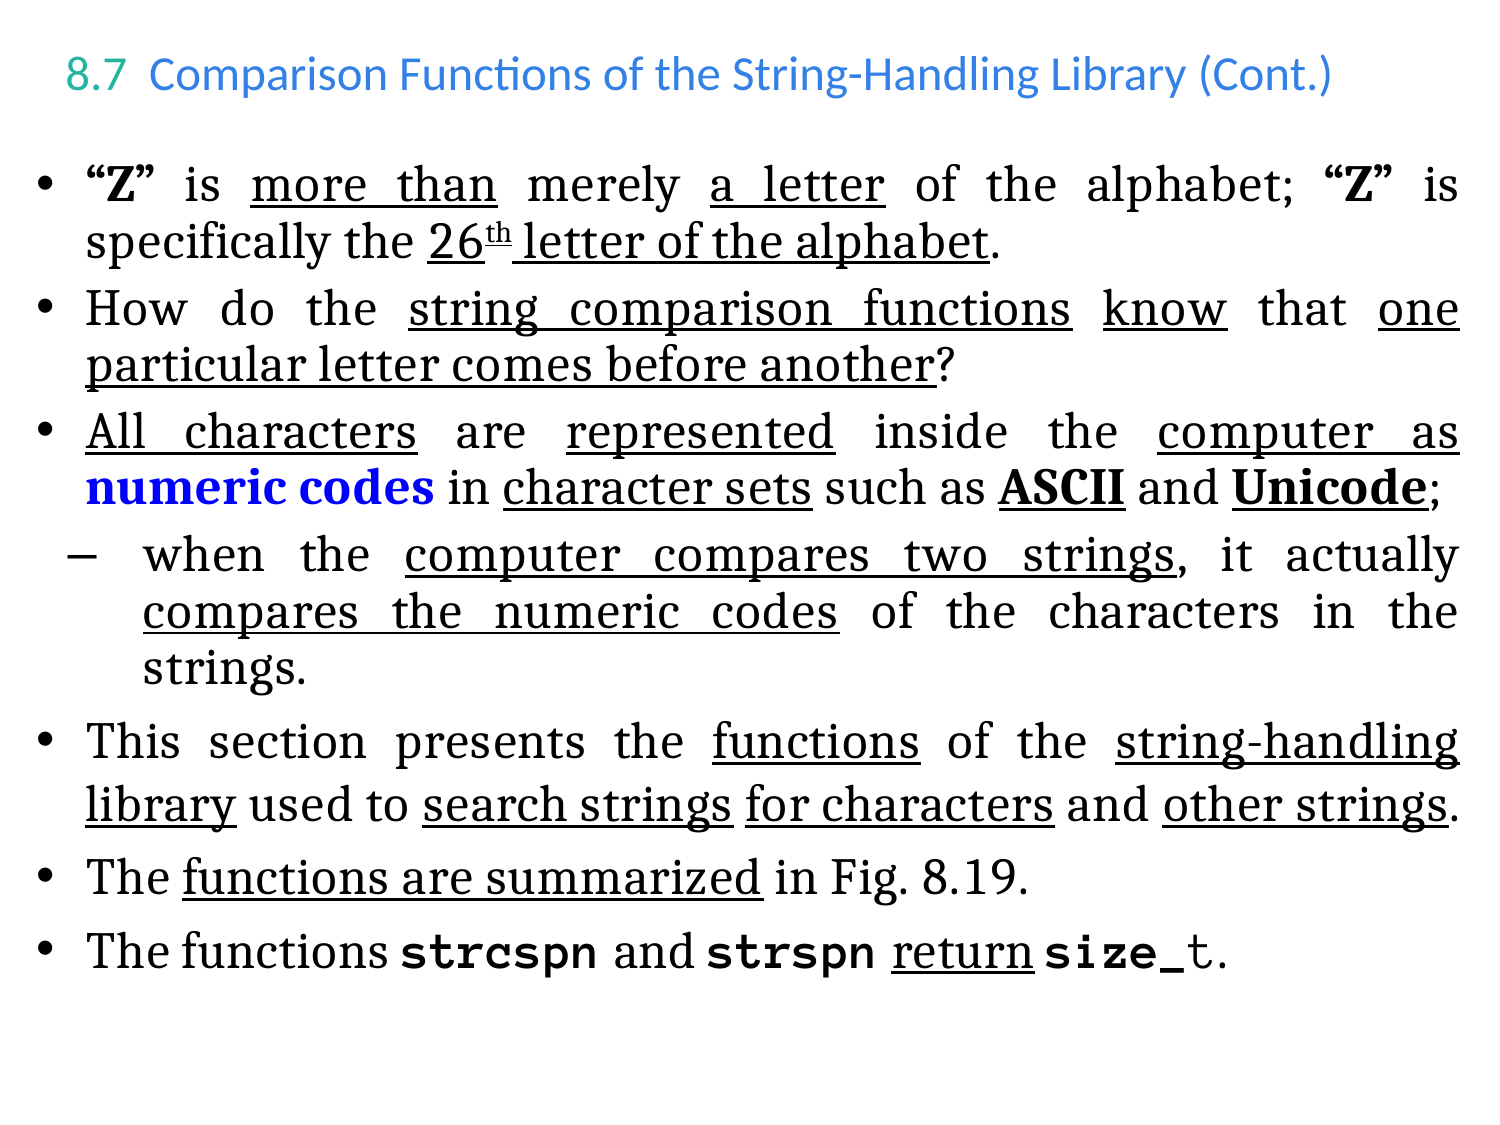

# 8.7  Comparison Functions of the String-Handling Library (Cont.)
“Z” is more than merely a letter of the alphabet; “Z” is specifically the 26th letter of the alphabet.
How do the string comparison functions know that one particular letter comes before another?
All characters are represented inside the computer as numeric codes in character sets such as ASCII and Unicode;
when the computer compares two strings, it actually compares the numeric codes of the characters in the strings.
This section presents the functions of the string-handling library used to search strings for characters and other strings.
The functions are summarized in Fig. 8.19.
The functions strcspn and strspn return size_t.